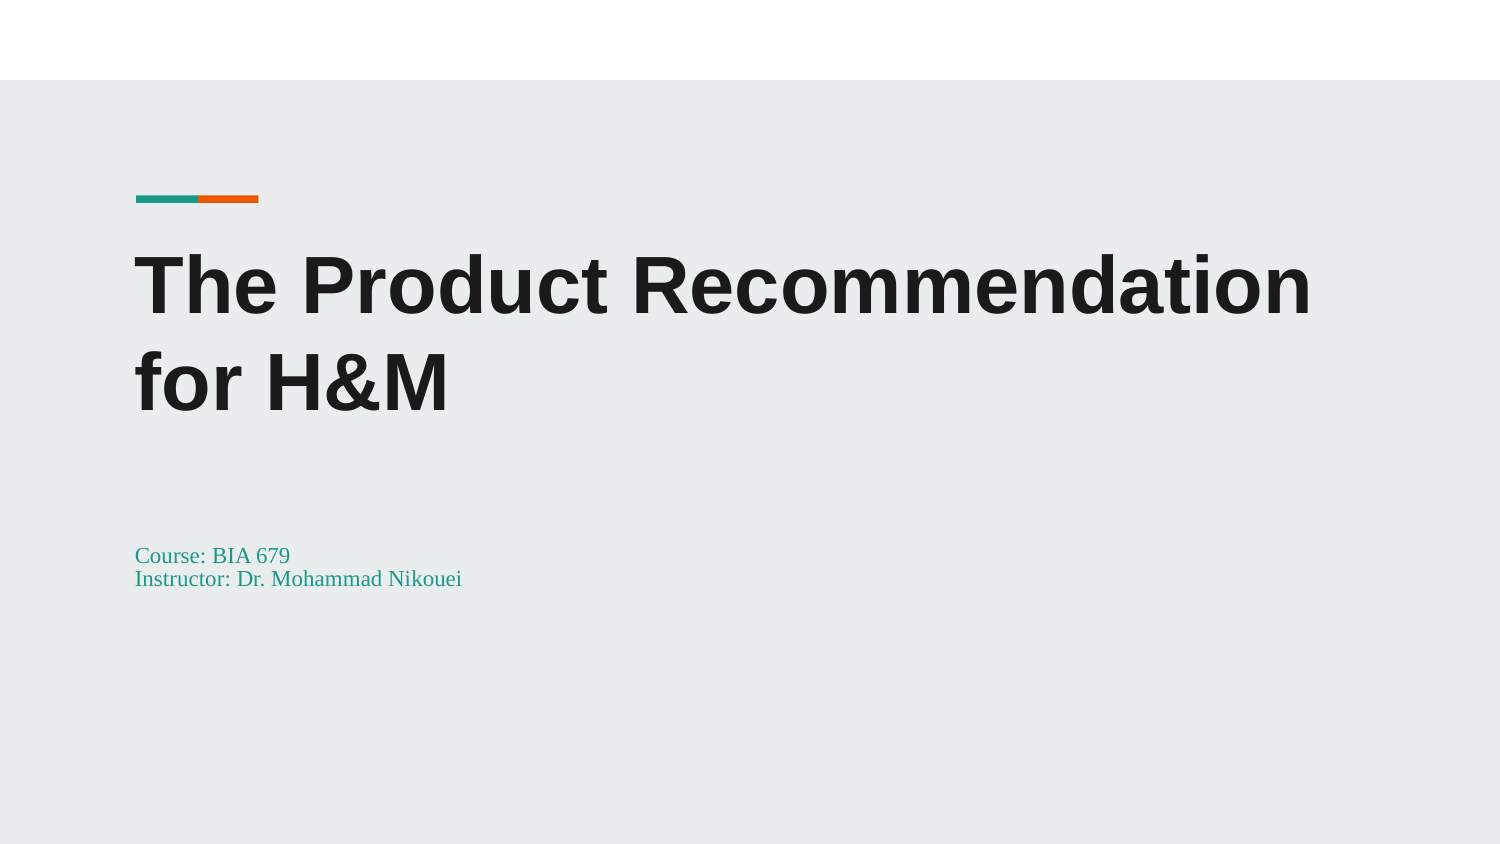

# The Product Recommendation for H&M
Course: BIA 679
Instructor: Dr. Mohammad Nikouei